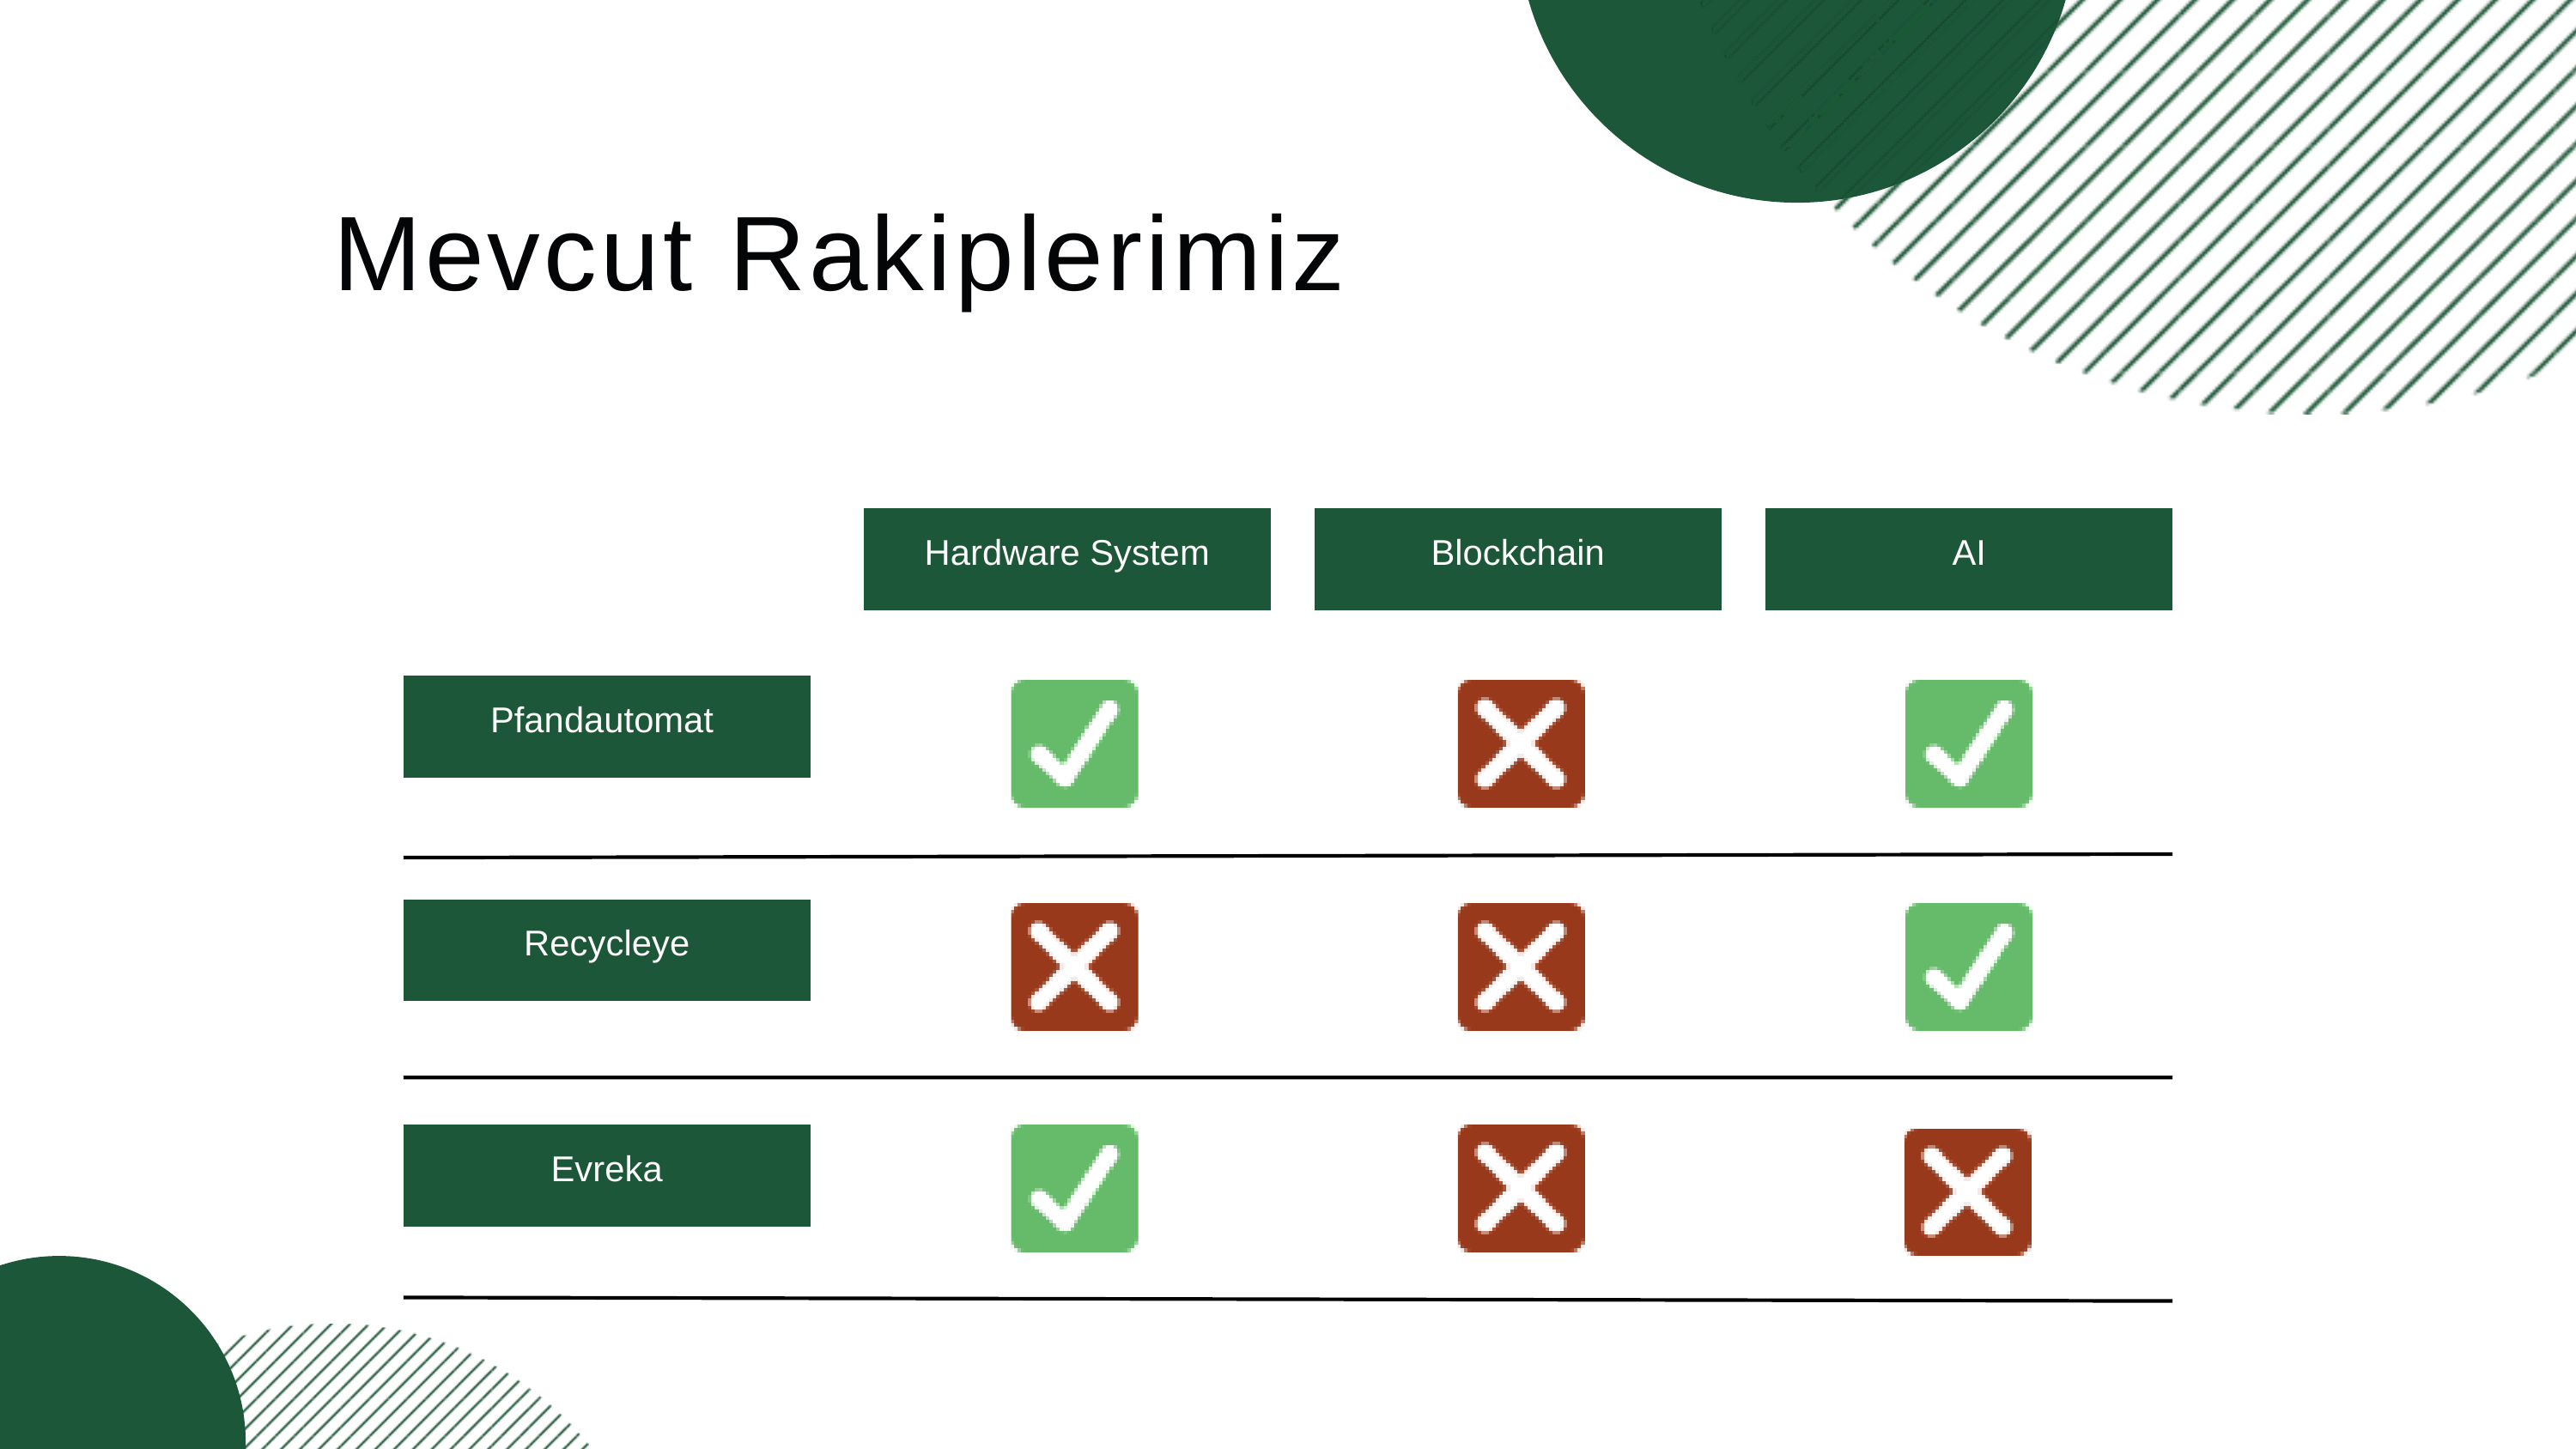

Mevcut Rakiplerimiz

Hardware System

Blockchain

AI

Pfandautomat

Recycleye

Evreka